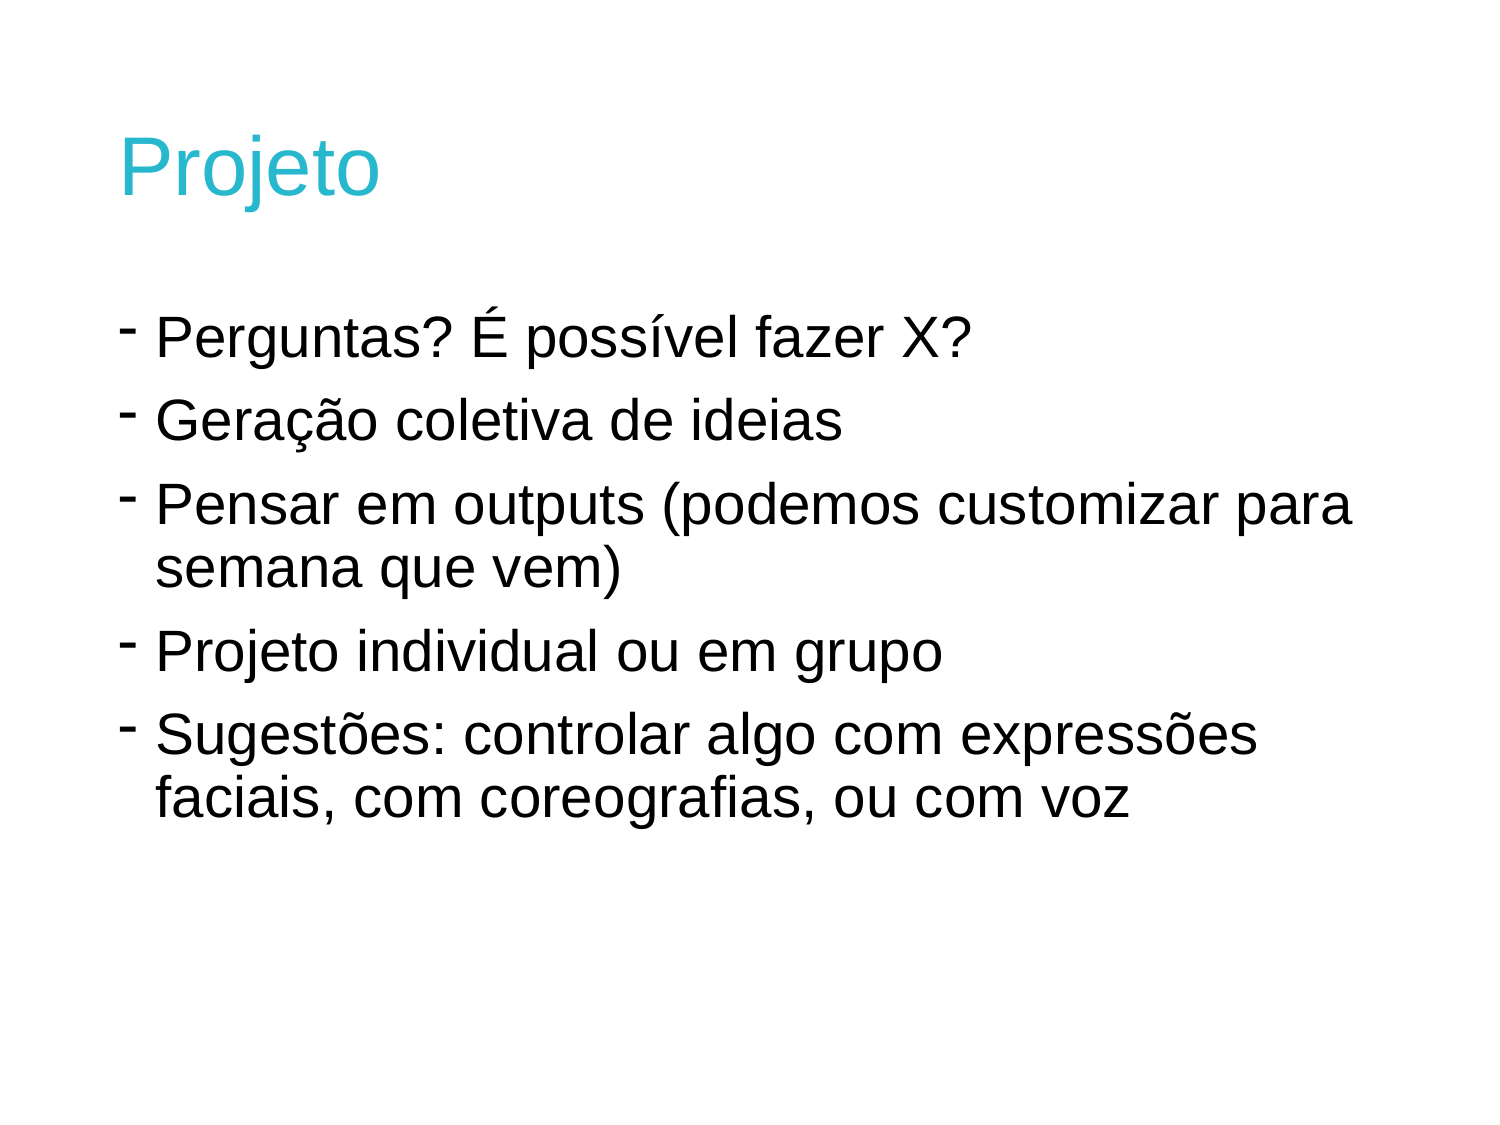

# Projeto
Perguntas? É possível fazer X?
Geração coletiva de ideias
Pensar em outputs (podemos customizar para semana que vem)
Projeto individual ou em grupo
Sugestões: controlar algo com expressões faciais, com coreografias, ou com voz